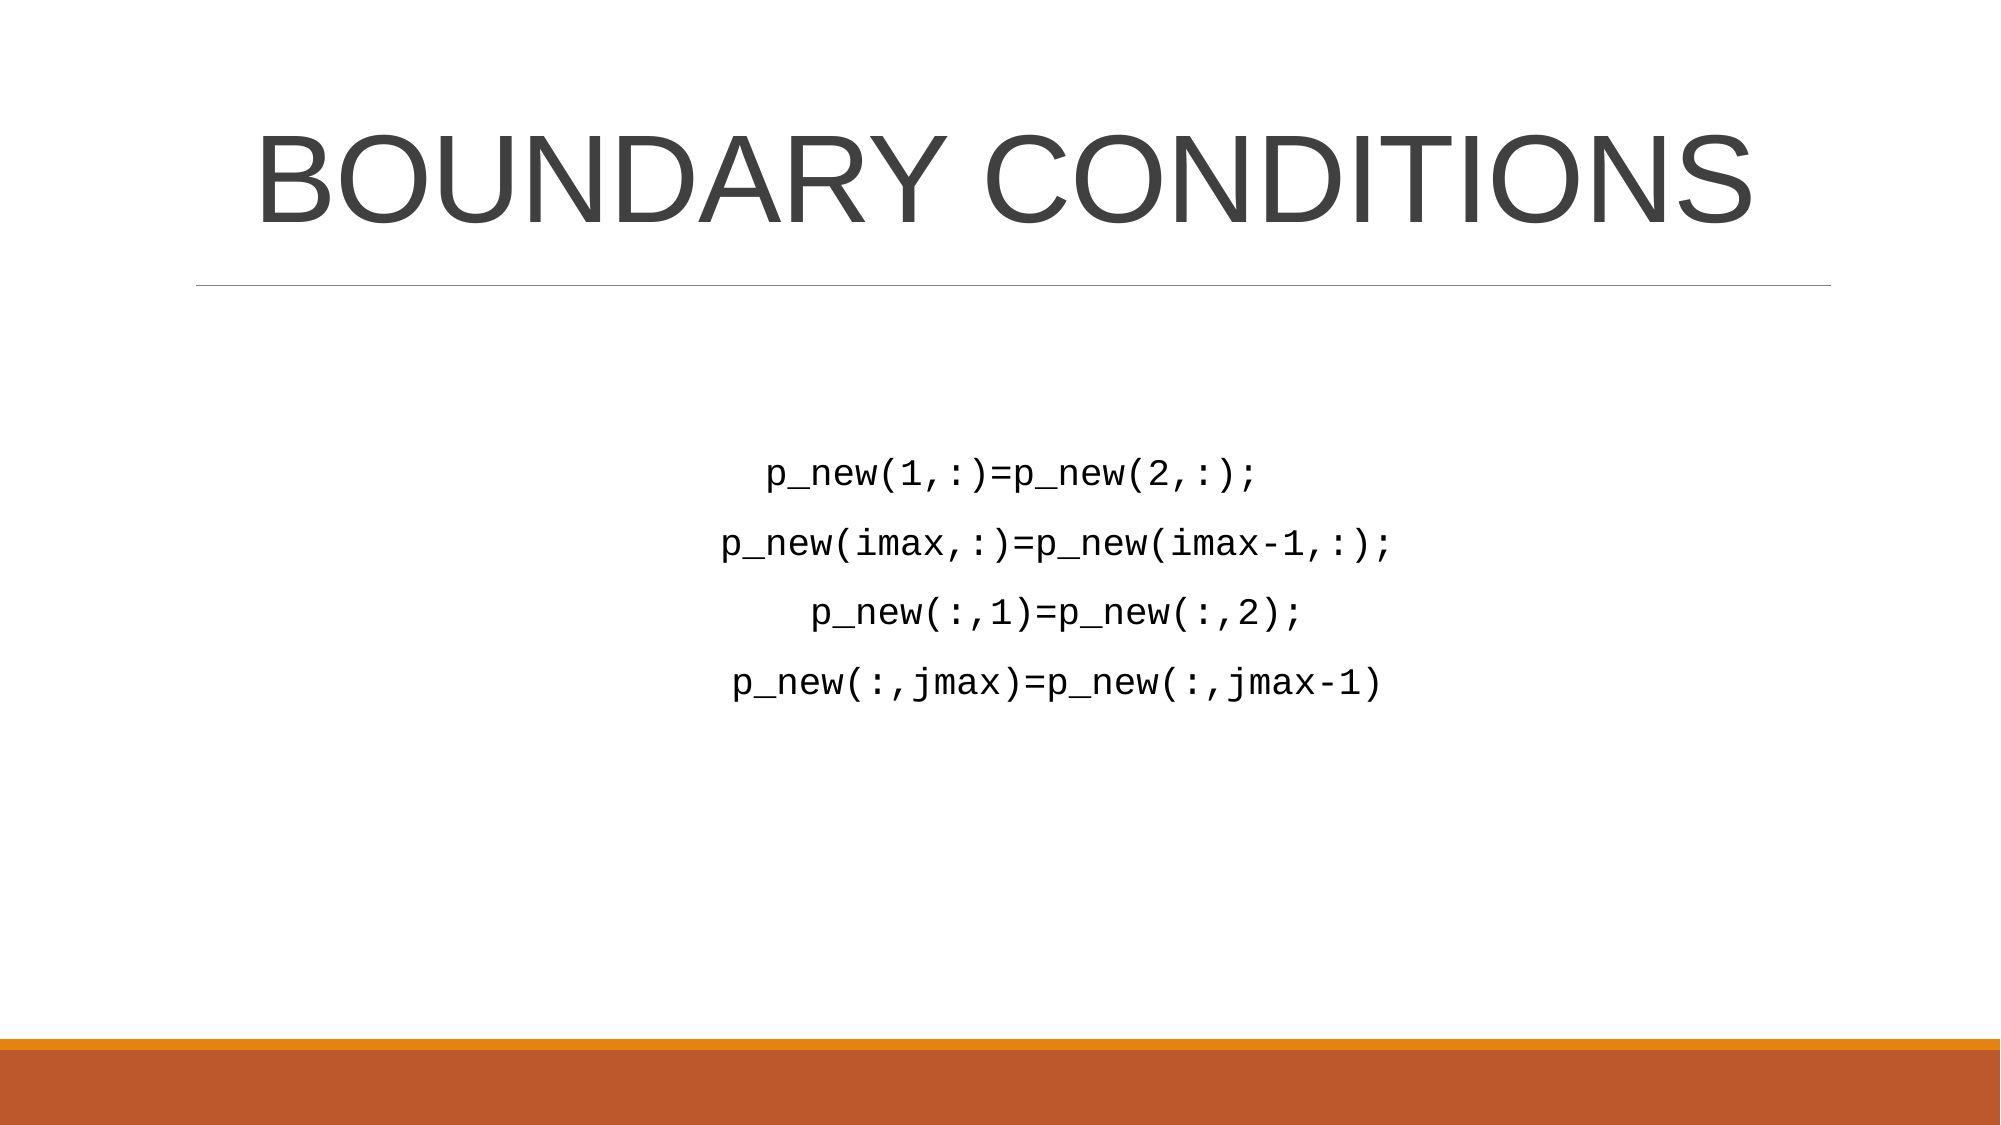

# BOUNDARY CONDITIONS
p_new(1,:)=p_new(2,:);
    p_new(imax,:)=p_new(imax-1,:);
    p_new(:,1)=p_new(:,2);
    p_new(:,jmax)=p_new(:,jmax-1)